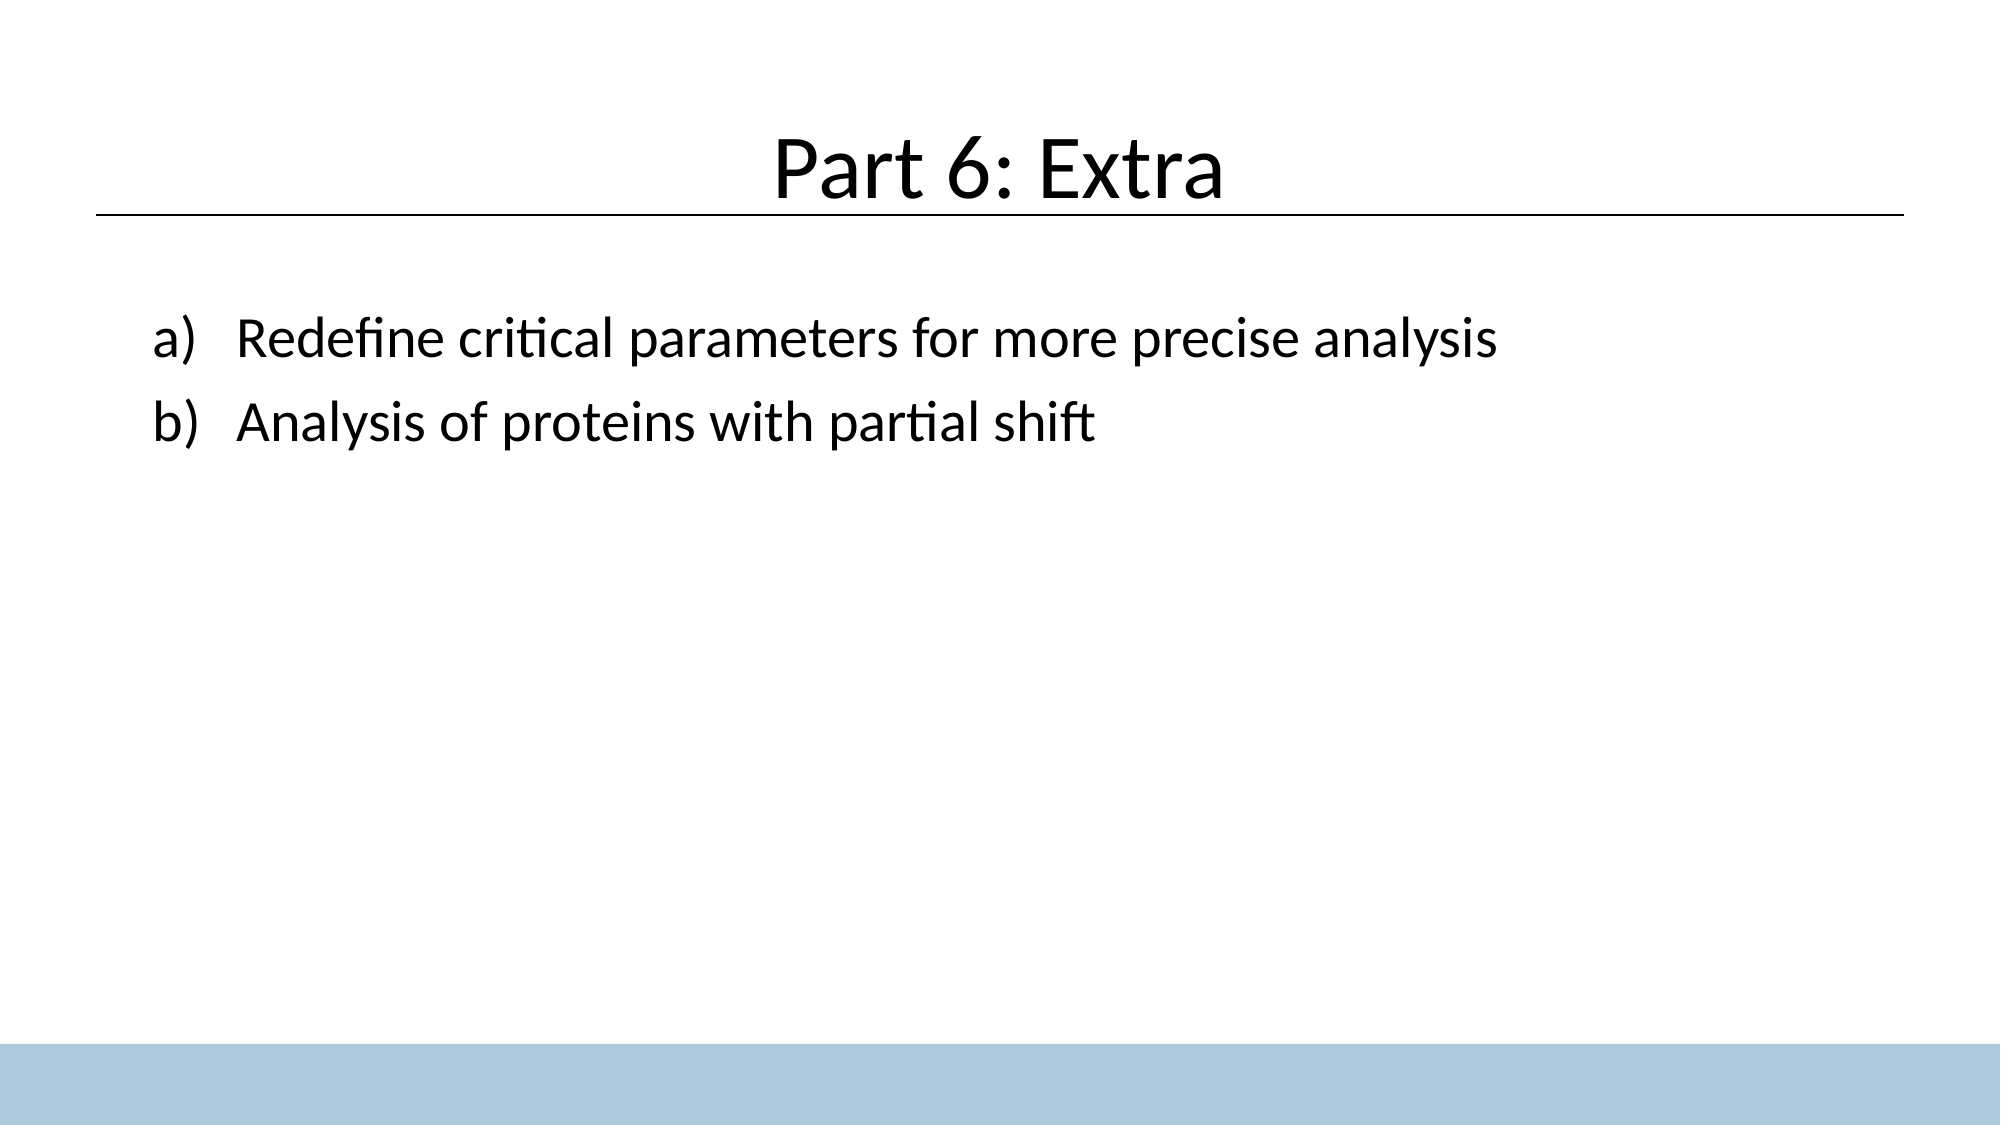

# Part 6: Extra
Redefine critical parameters for more precise analysis
Analysis of proteins with partial shift

13